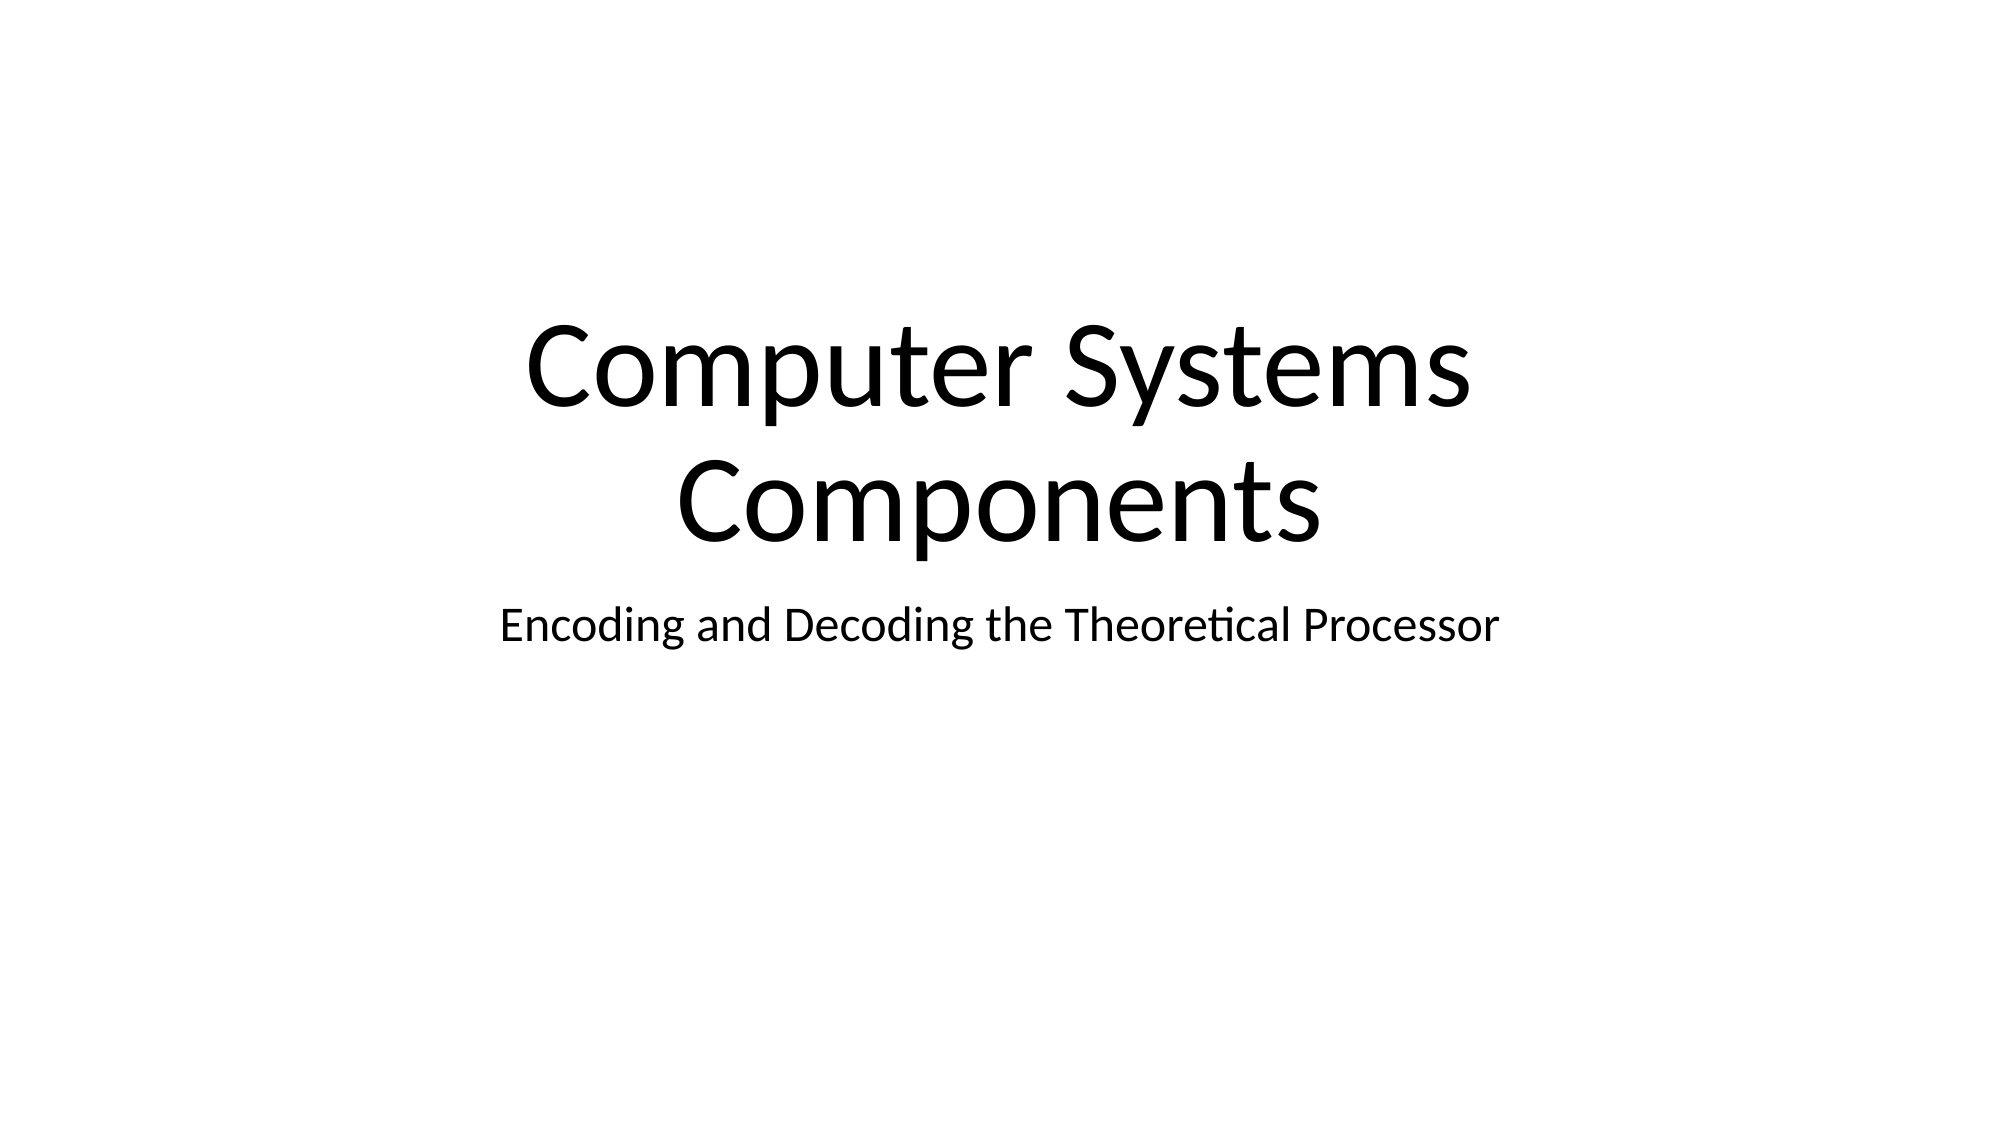

# Computer Systems Components
Encoding and Decoding the Theoretical Processor